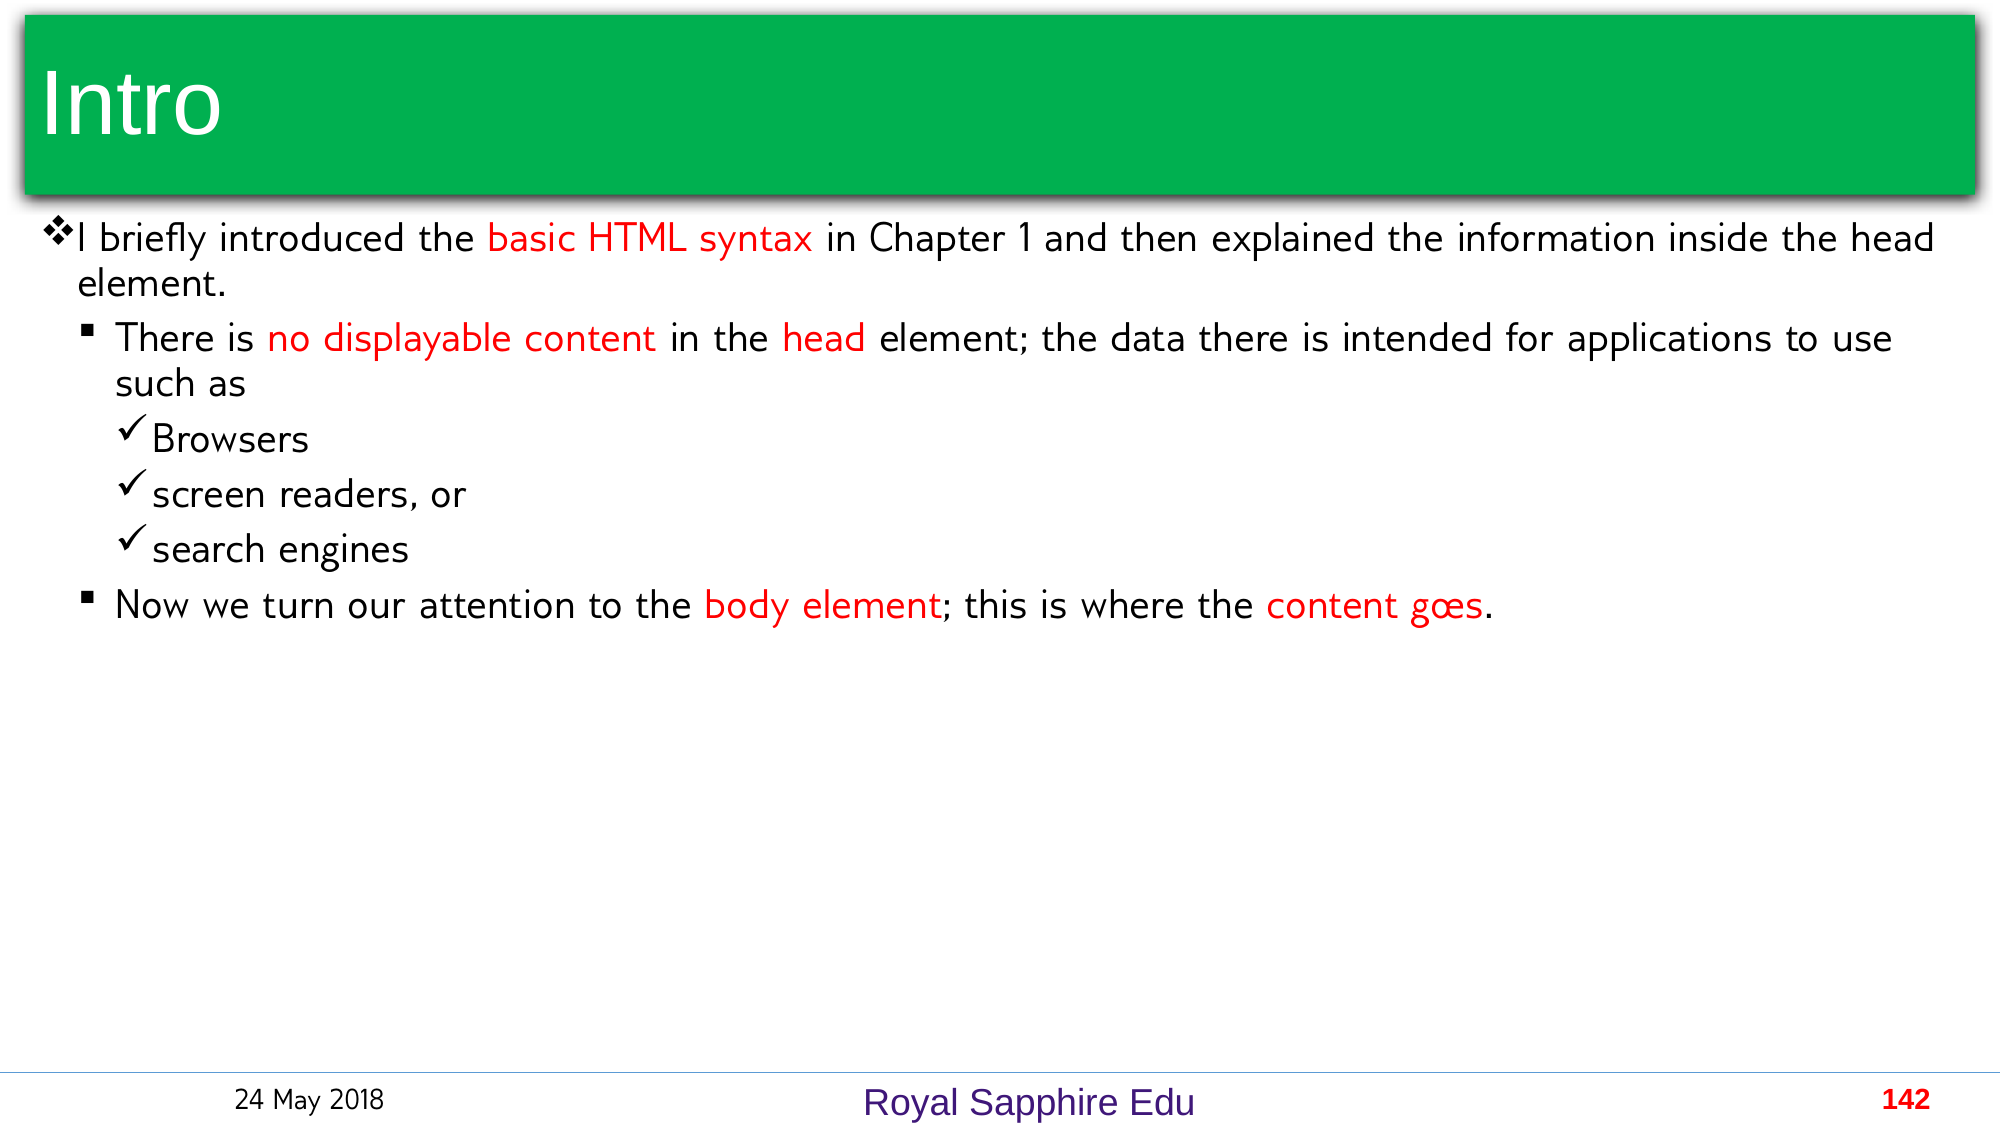

# Intro
I briefly introduced the basic HTML syntax in Chapter 1 and then explained the information inside the head element.
There is no displayable content in the head element; the data there is intended for applications to use such as
Browsers
screen readers, or
search engines
Now we turn our attention to the body element; this is where the content goes.
24 May 2018
142